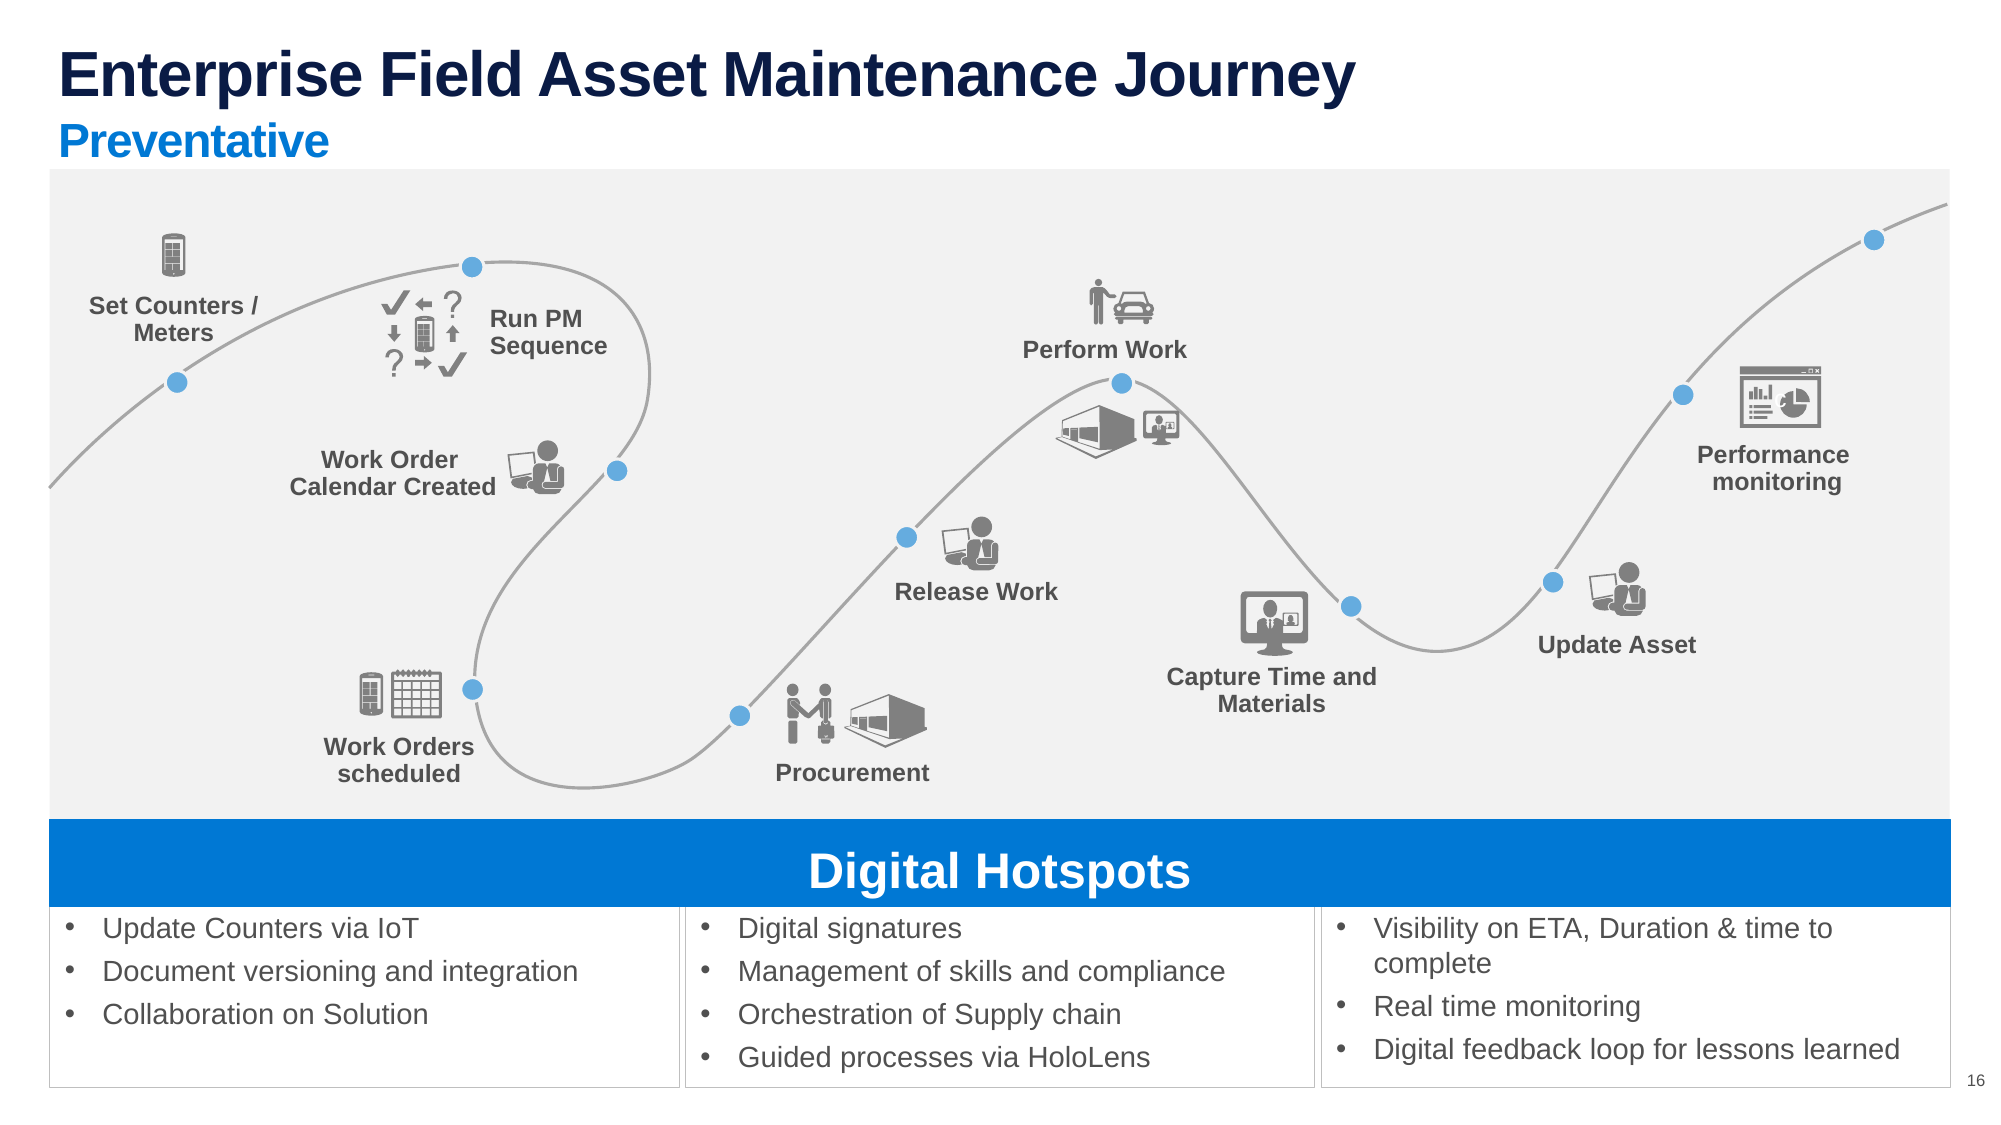

Enterprise Field Asset Maintenance Journey
Preventative

Set Counters / Meters
Run PM
Sequence
Perform Work
c

Performance
monitoring
Work Order
Calendar Created

Release Work

Update Asset
Capture Time and Materials

Work Orders scheduled
Procurement
Digital Hotspots
Update Counters via IoT
Document versioning and integration
Collaboration on Solution
Digital signatures
Management of skills and compliance
Orchestration of Supply chain
Guided processes via HoloLens
Visibility on ETA, Duration & time to complete
Real time monitoring
Digital feedback loop for lessons learned

16